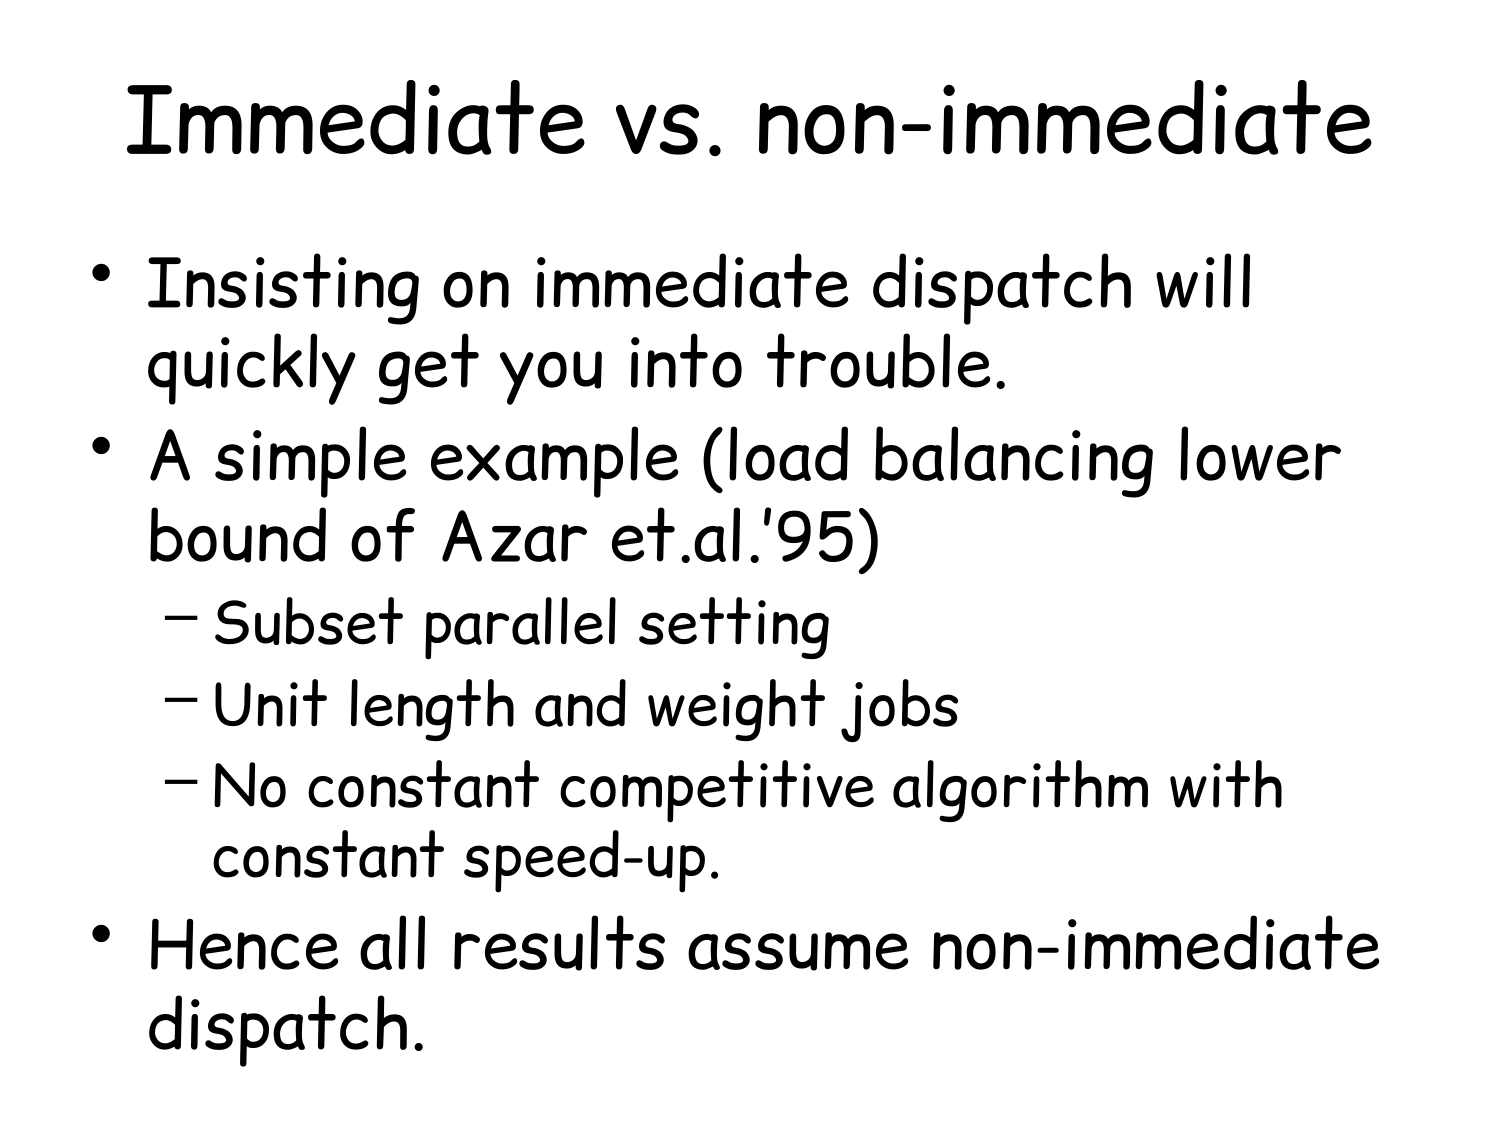

# Immediate vs. non-immediate
Insisting on immediate dispatch will quickly get you into trouble.
A simple example (load balancing lower bound of Azar et.al.’95)
Subset parallel setting
Unit length and weight jobs
No constant competitive algorithm with constant speed-up.
Hence all results assume non-immediate dispatch.